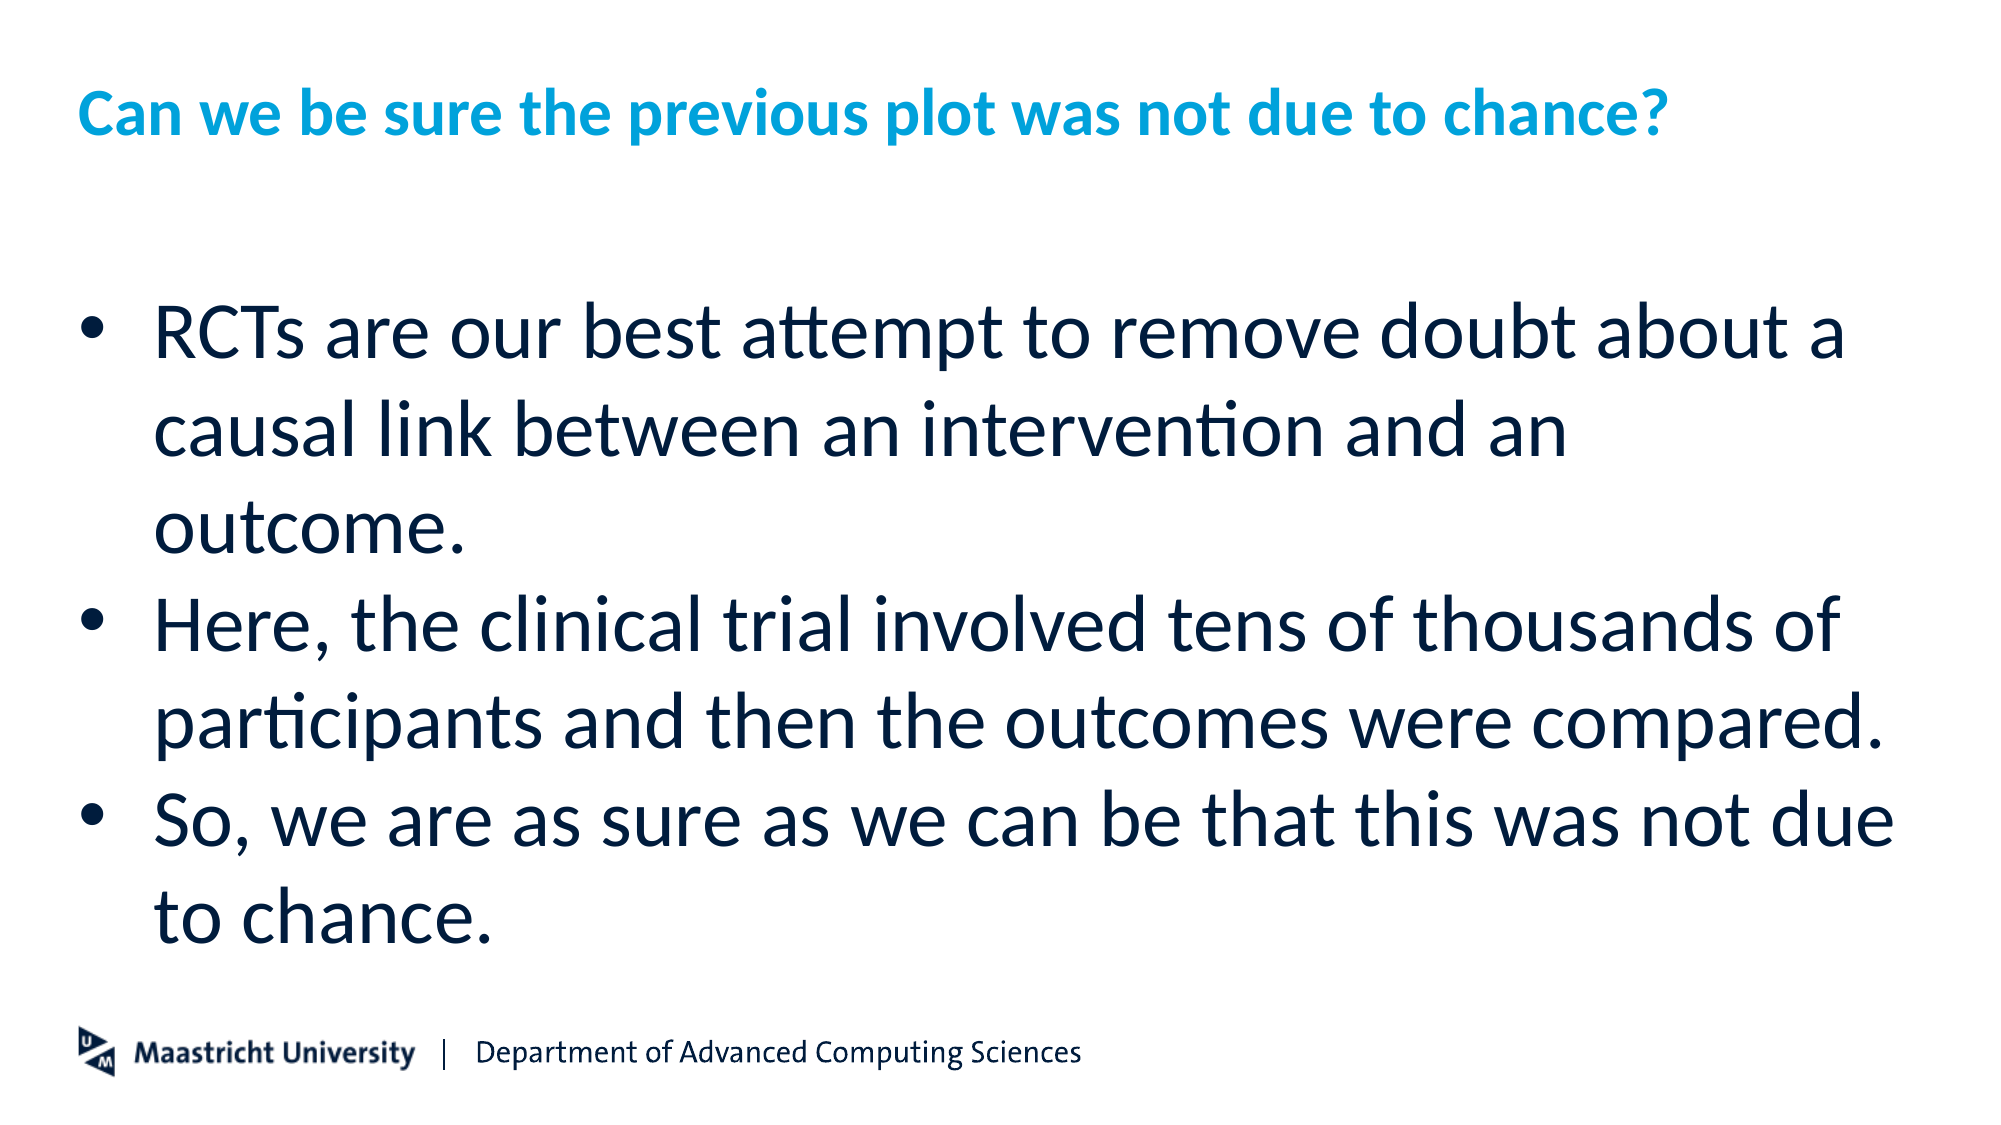

# Can we be sure the previous plot was not due to chance?
RCTs are our best attempt to remove doubt about a causal link between an intervention and an outcome.
Here, the clinical trial involved tens of thousands of participants and then the outcomes were compared.
So, we are as sure as we can be that this was not due to chance.